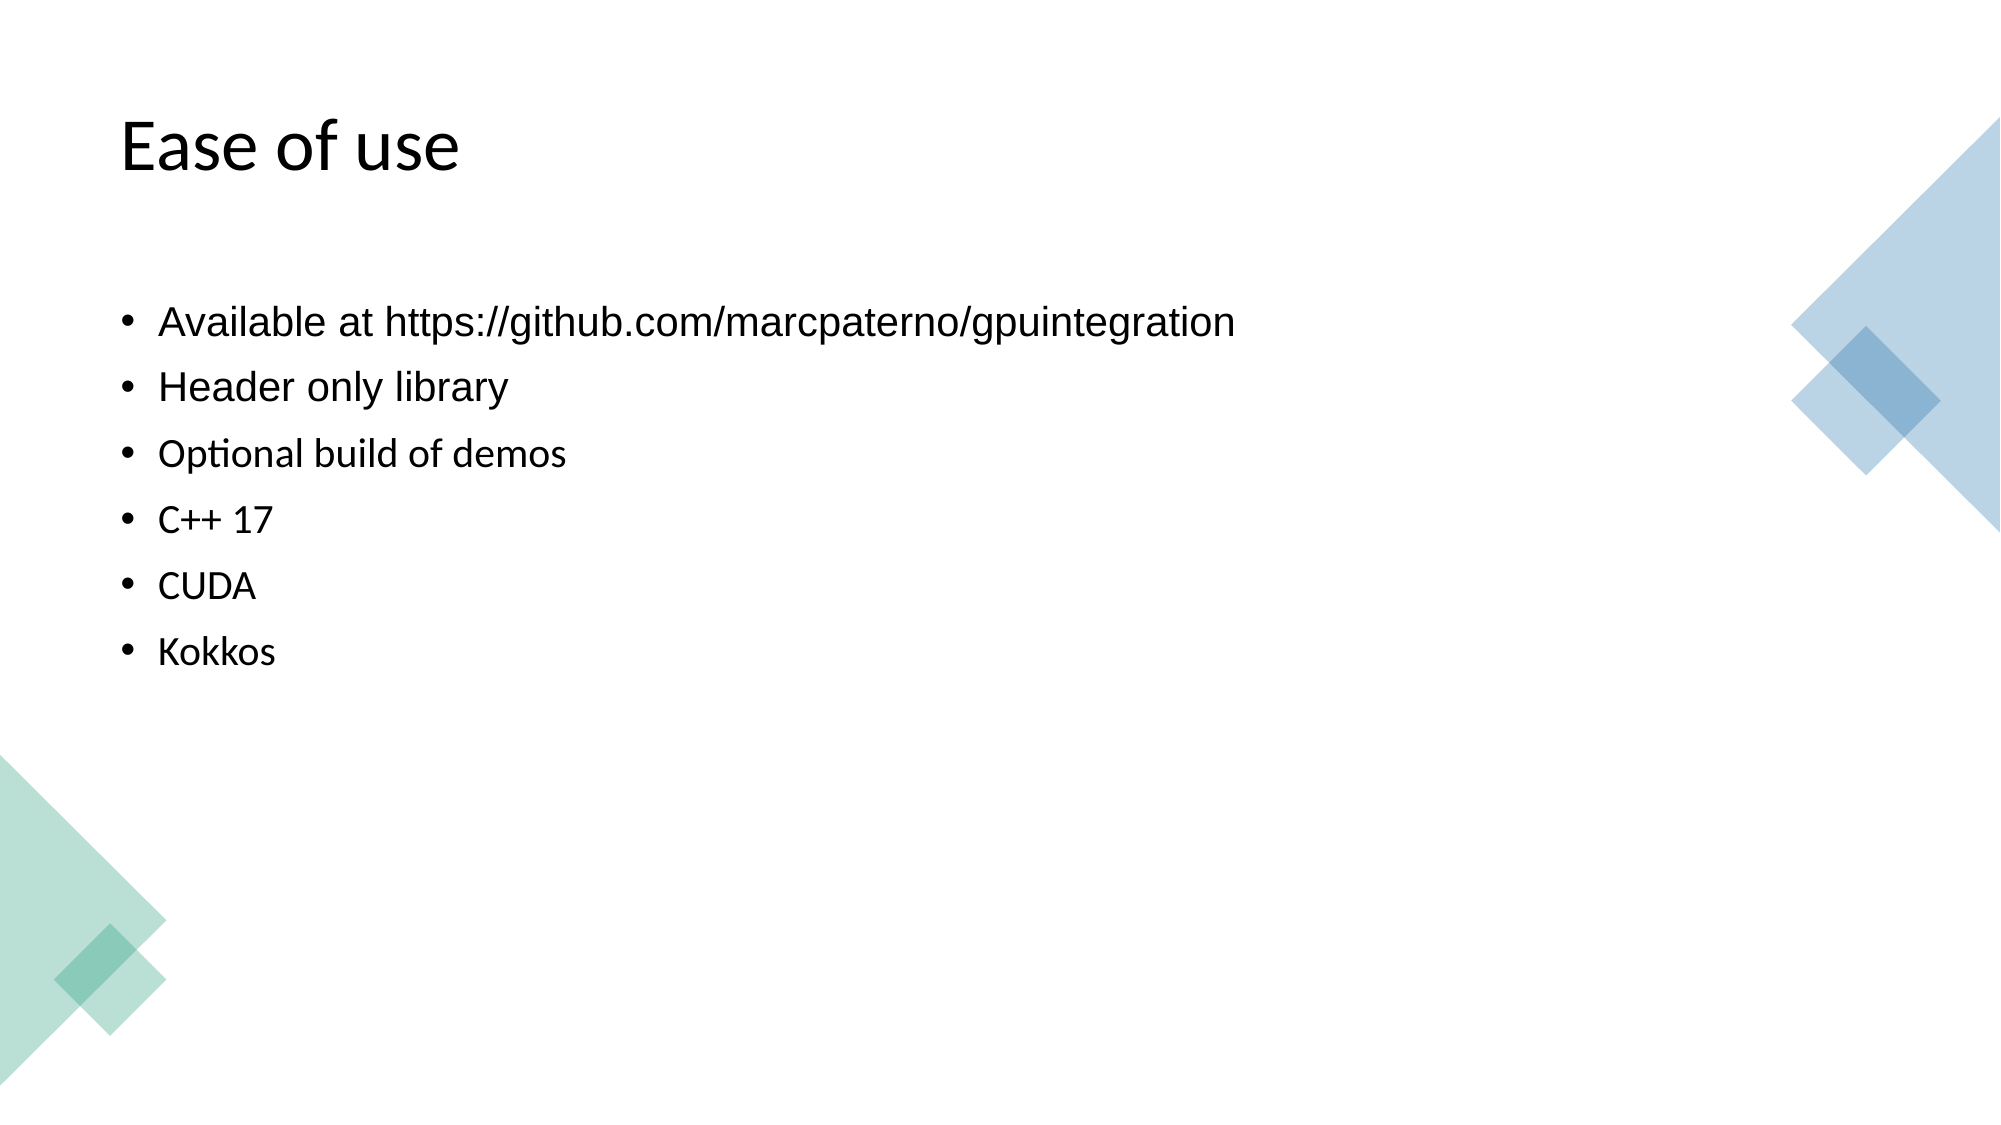

# Ease of use

Available at https://github.com/marcpaterno/gpuintegration
Header only library
Optional build of demos
C++ 17
CUDA
Kokkos

12